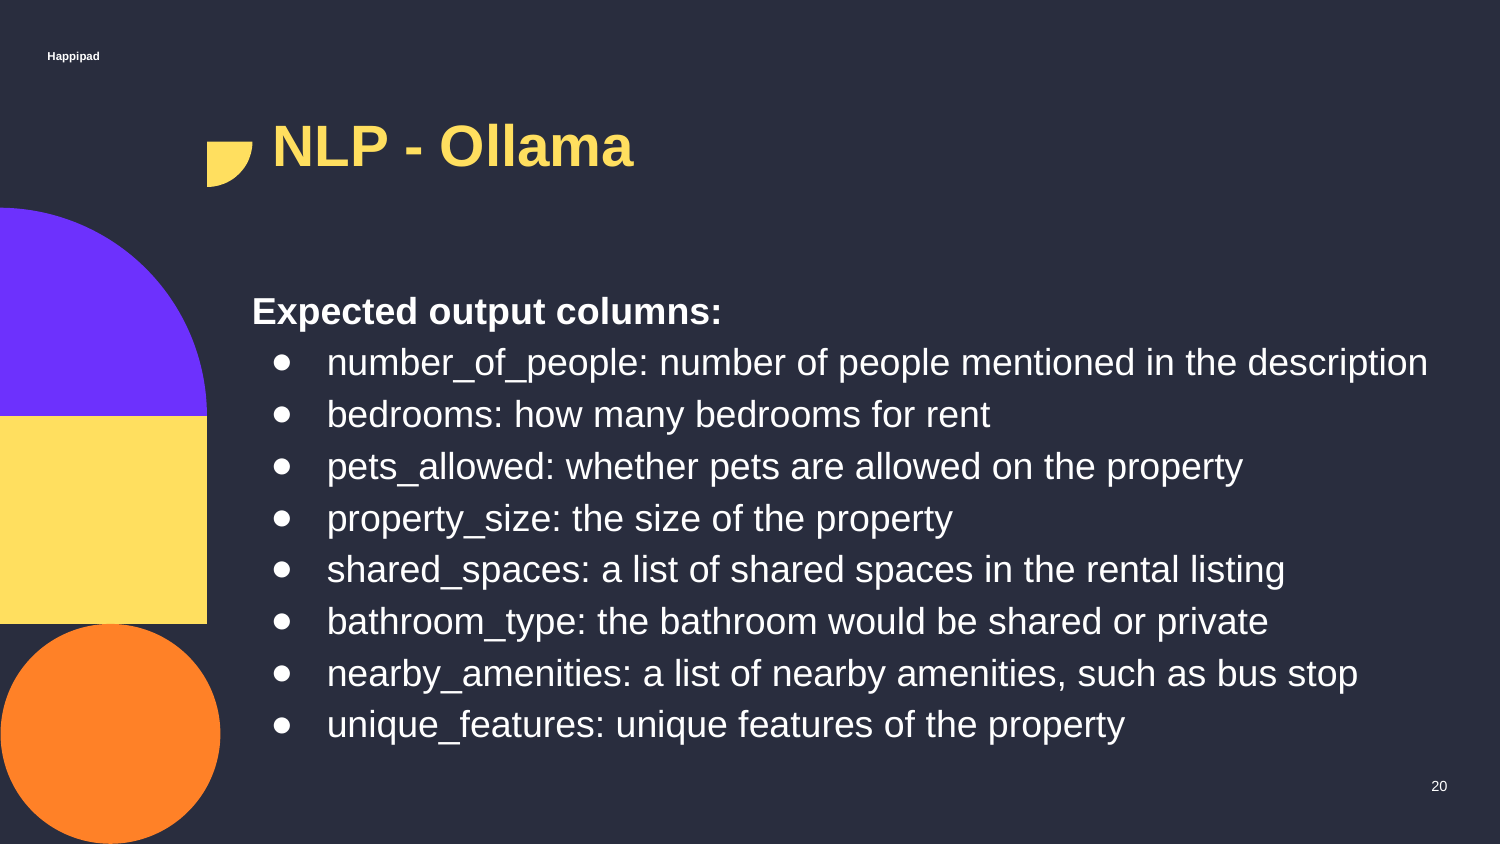

Happipad

NLP - Ollama
Expected output columns:
number_of_people: number of people mentioned in the description
bedrooms: how many bedrooms for rent
pets_allowed: whether pets are allowed on the property
property_size: the size of the property
shared_spaces: a list of shared spaces in the rental listing
bathroom_type: the bathroom would be shared or private
nearby_amenities: a list of nearby amenities, such as bus stop
unique_features: unique features of the property